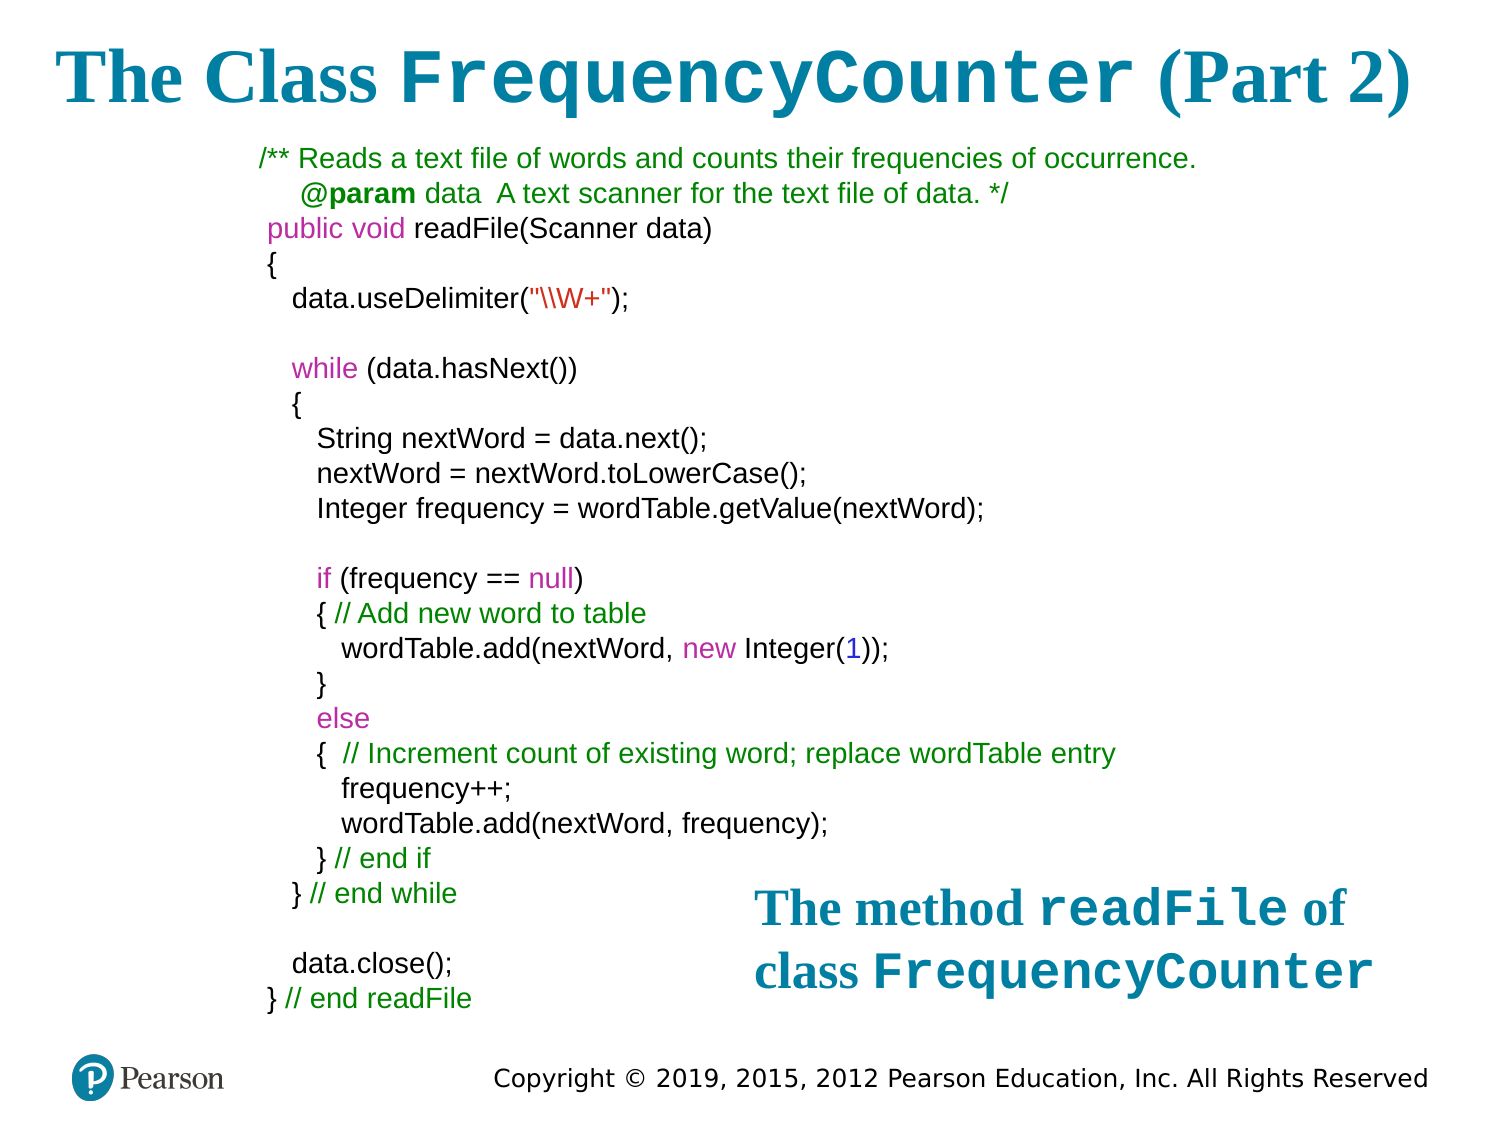

# The Class FrequencyCounter (Part 2)
  /** Reads a text file of words and counts their frequencies of occurrence.
       @param data  A text scanner for the text file of data. */
   public void readFile(Scanner data)
   {
      data.useDelimiter("\\W+");

      while (data.hasNext())
      {
         String nextWord = data.next();
         nextWord = nextWord.toLowerCase();
         Integer frequency = wordTable.getValue(nextWord);

         if (frequency == null)
         { // Add new word to table
            wordTable.add(nextWord, new Integer(1));
         }
         else
         {  // Increment count of existing word; replace wordTable entry
            frequency++;
            wordTable.add(nextWord, frequency);
         } // end if
      } // end while

      data.close();
   } // end readFile
The method readFile of class FrequencyCounter